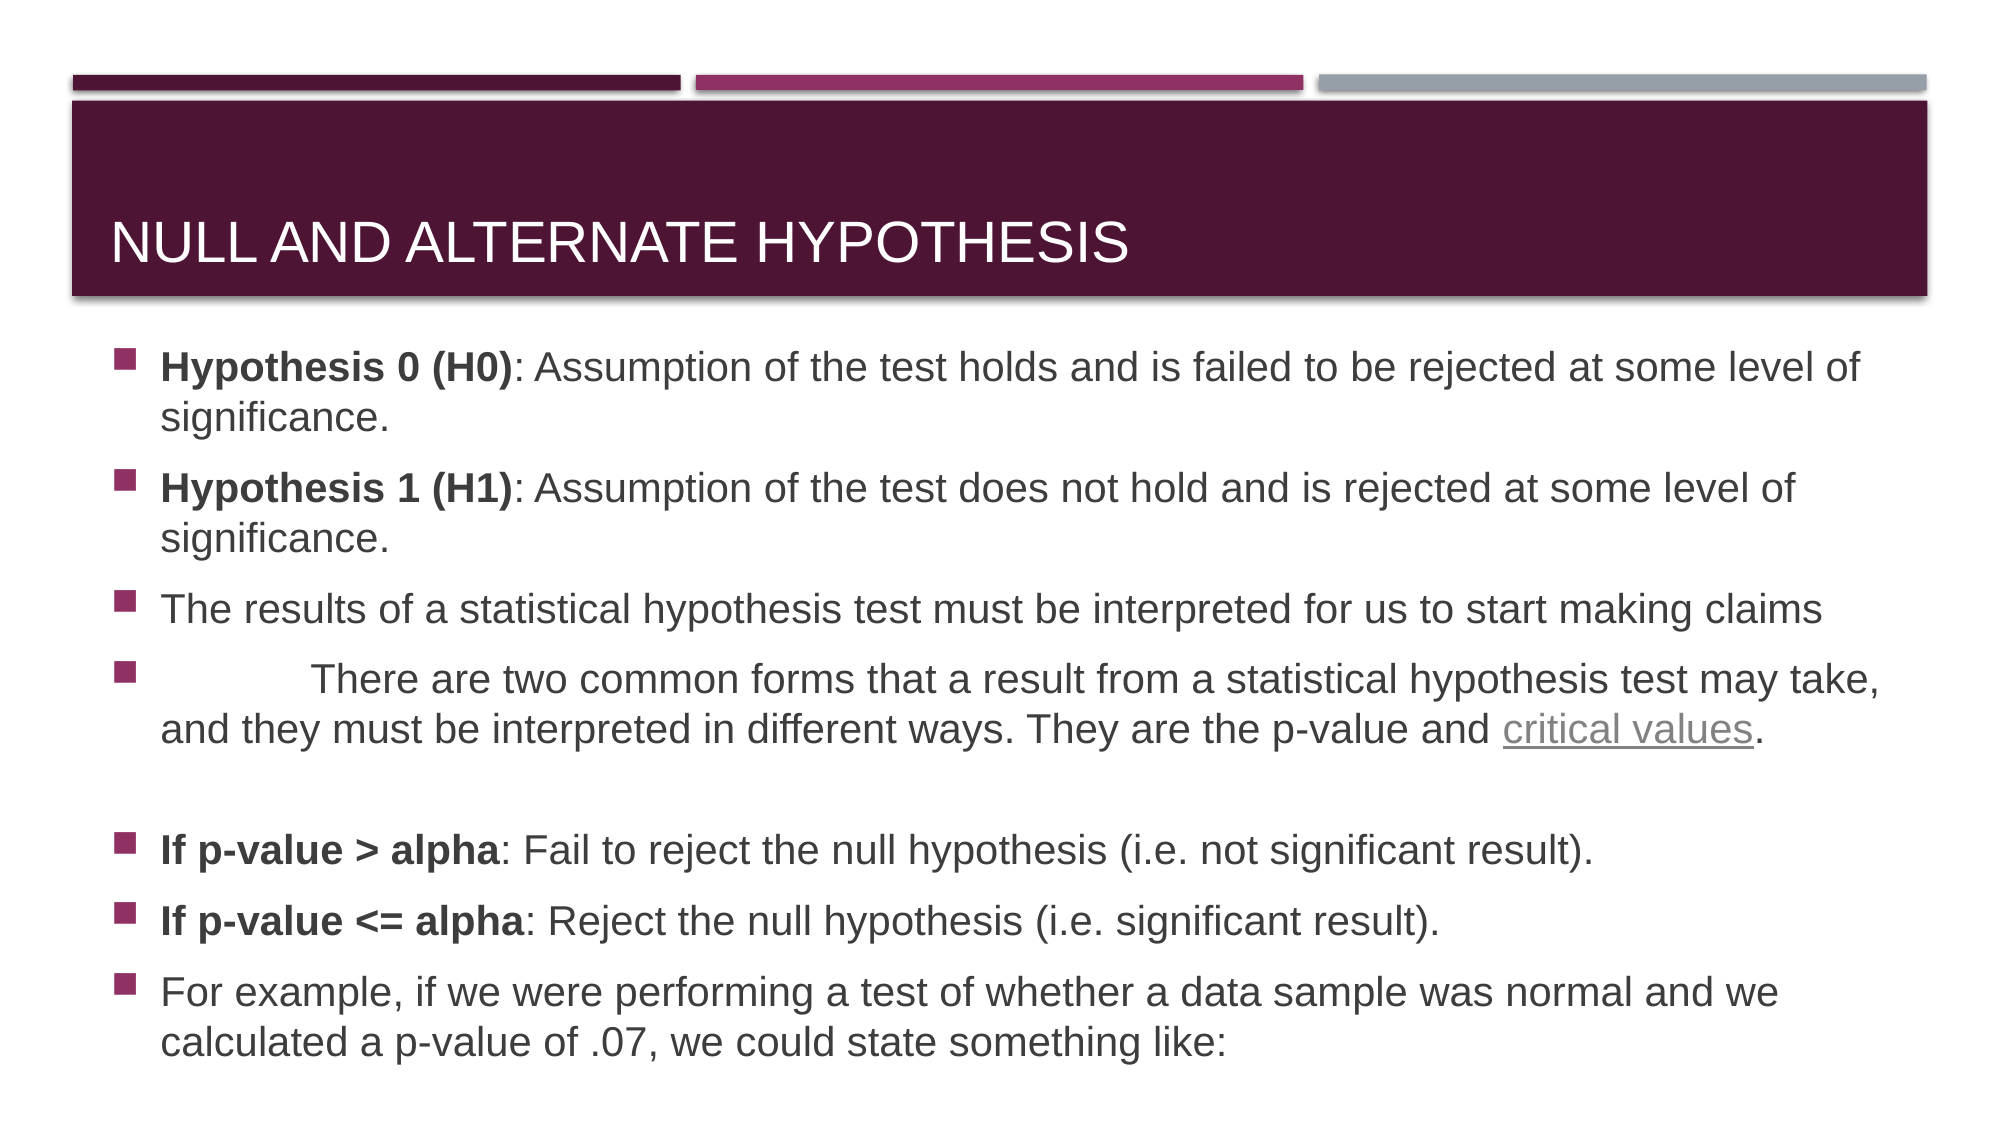

# Null and alternate hypothesis
Hypothesis 0 (H0): Assumption of the test holds and is failed to be rejected at some level of significance.
Hypothesis 1 (H1): Assumption of the test does not hold and is rejected at some level of significance.
The results of a statistical hypothesis test must be interpreted for us to start making claims
 	There are two common forms that a result from a statistical hypothesis test may take, and they must be interpreted in different ways. They are the p-value and critical values.
If p-value > alpha: Fail to reject the null hypothesis (i.e. not significant result).
If p-value <= alpha: Reject the null hypothesis (i.e. significant result).
For example, if we were performing a test of whether a data sample was normal and we calculated a p-value of .07, we could state something like: